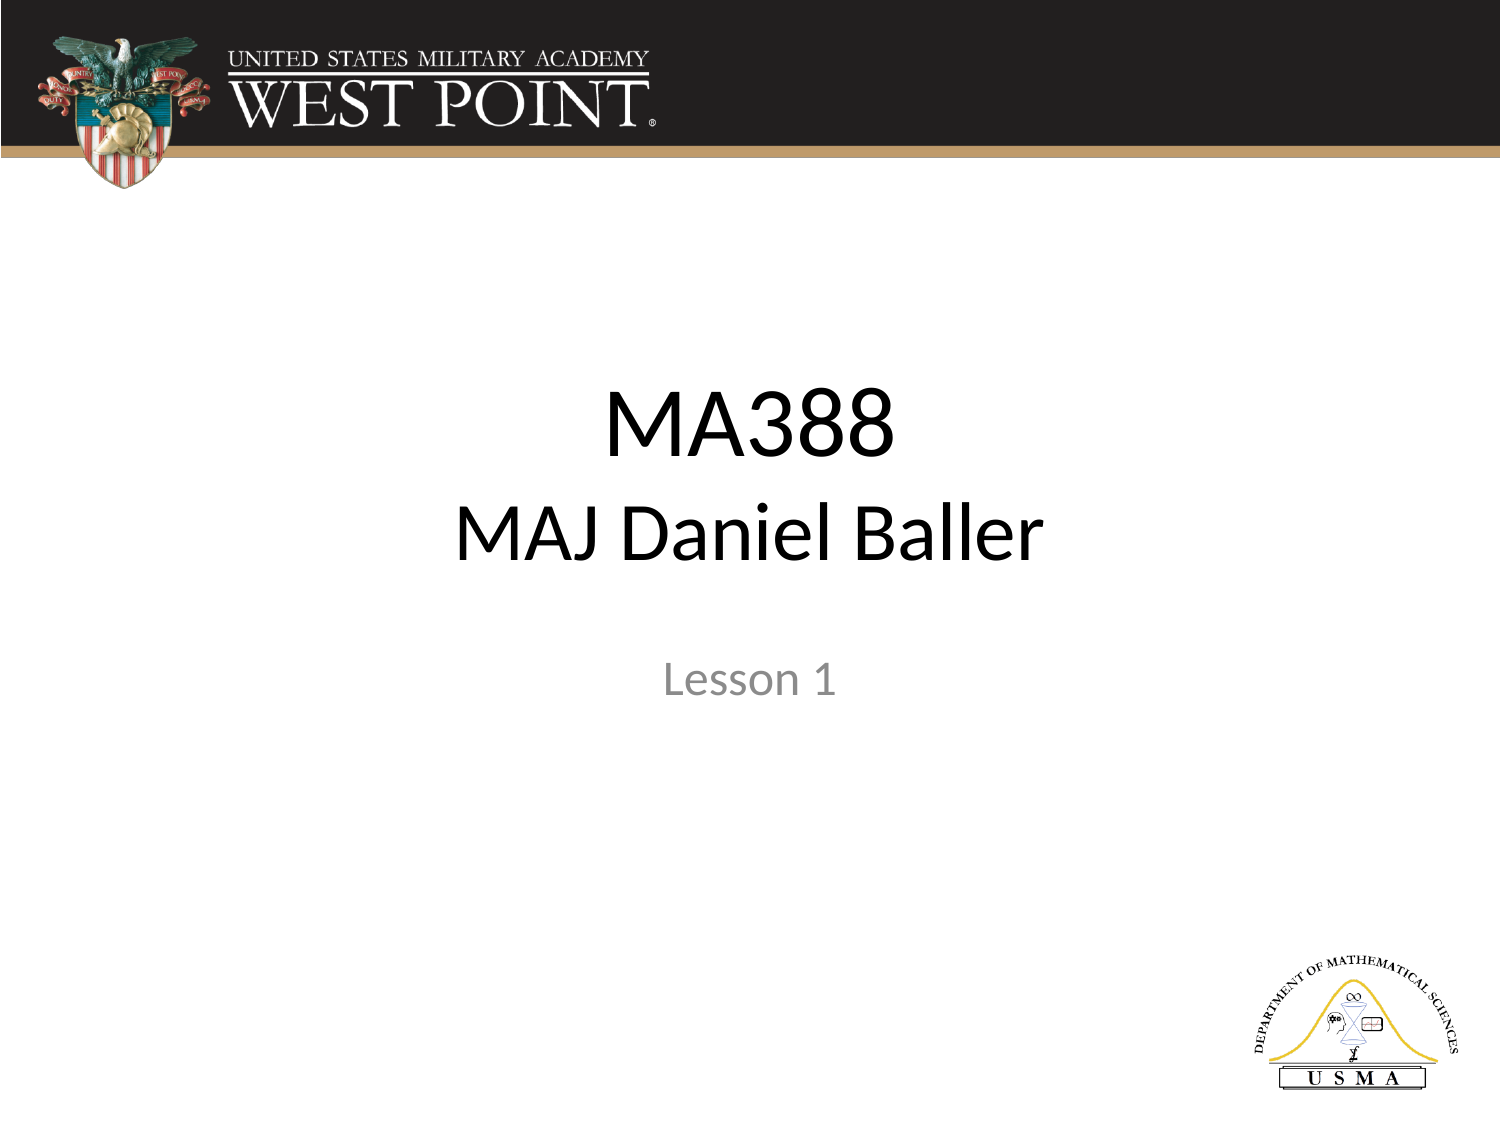

# MA388 MAJ Daniel Baller
Lesson 1